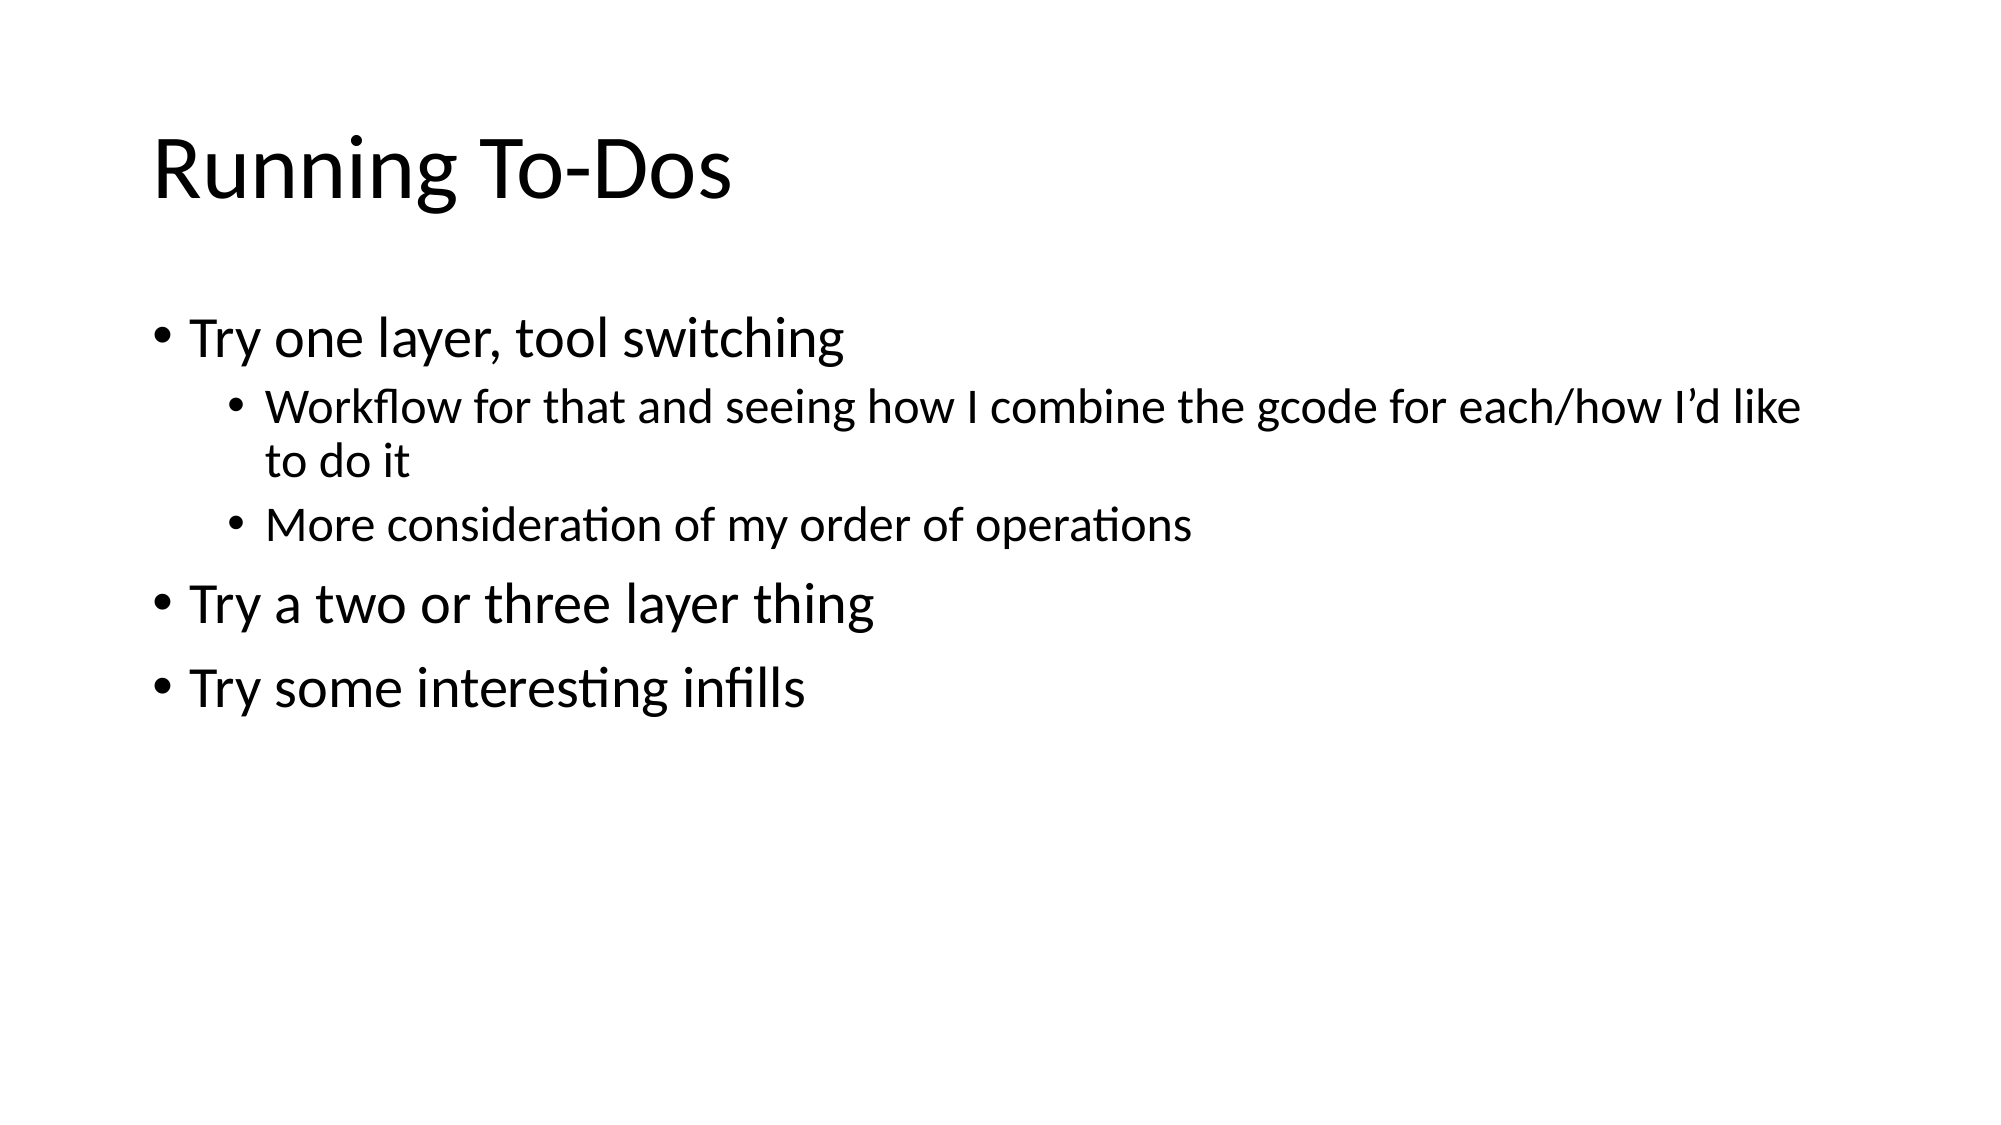

# Running To-Dos
Try one layer, tool switching
Workflow for that and seeing how I combine the gcode for each/how I’d like to do it
More consideration of my order of operations
Try a two or three layer thing
Try some interesting infills